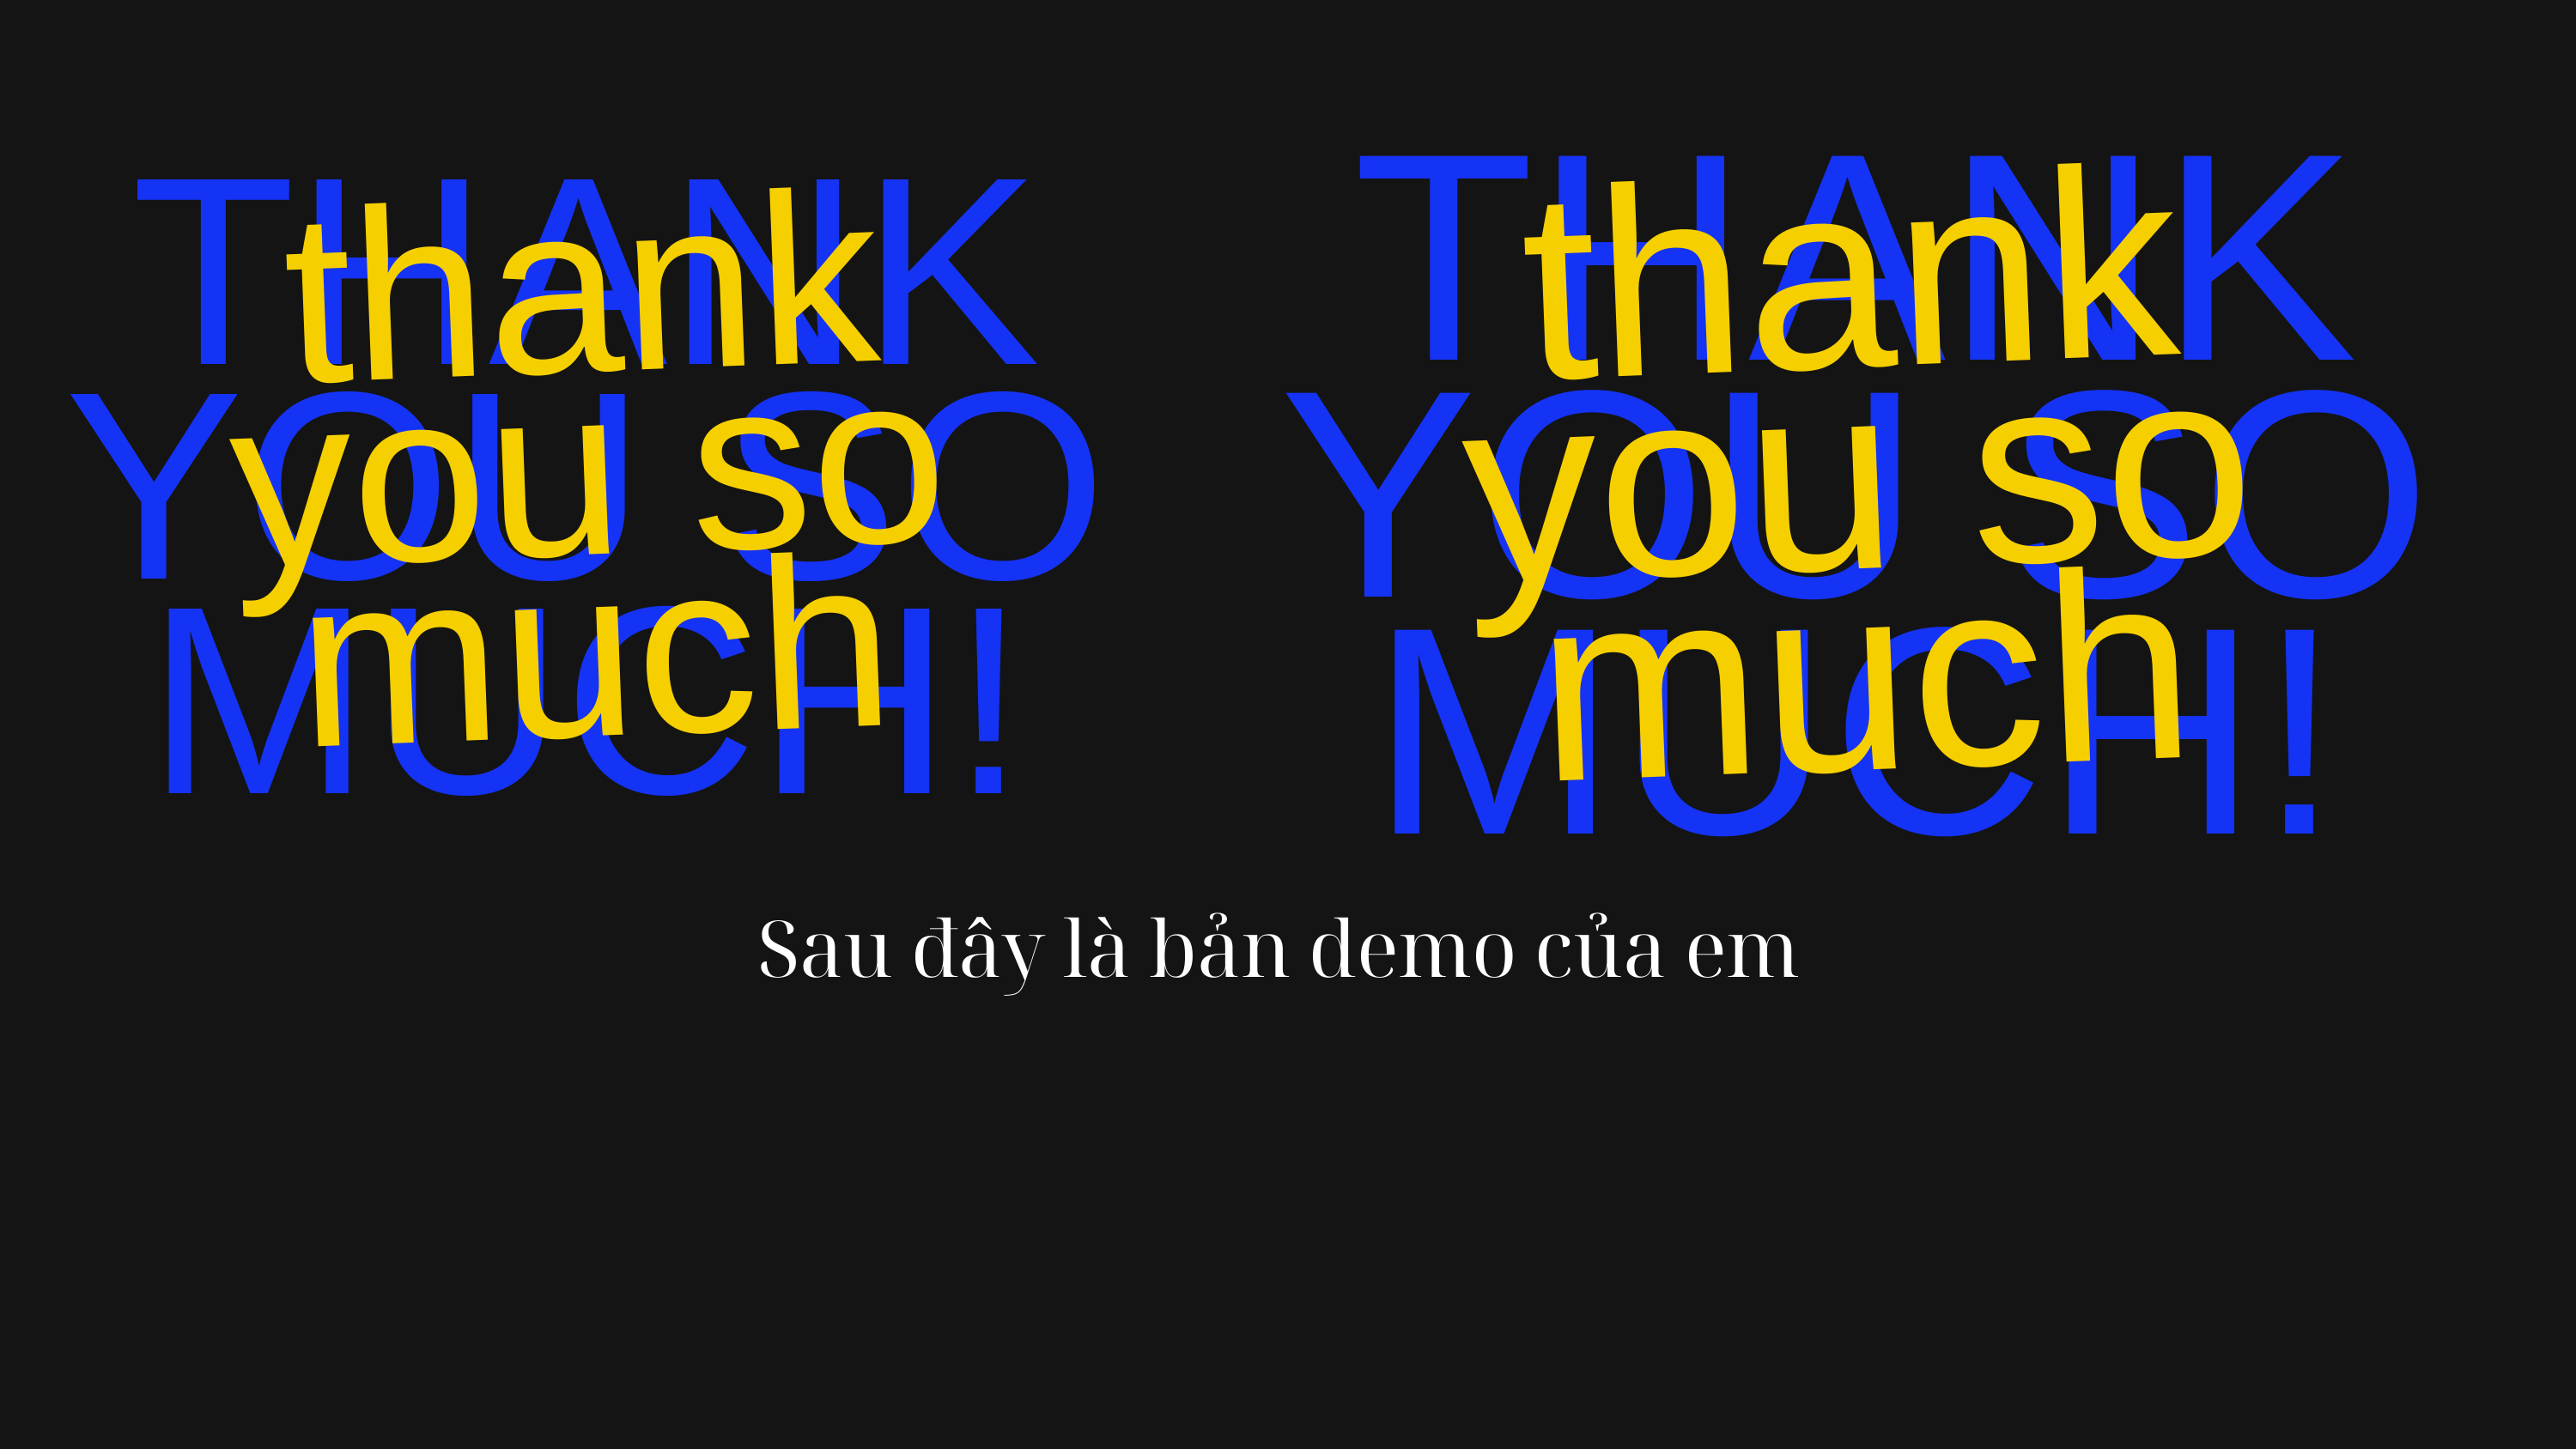

THANK YOU SO MUCH!
thank you so much
THANK YOU SO MUCH!
thank you so much
Sau đây là bản demo của em